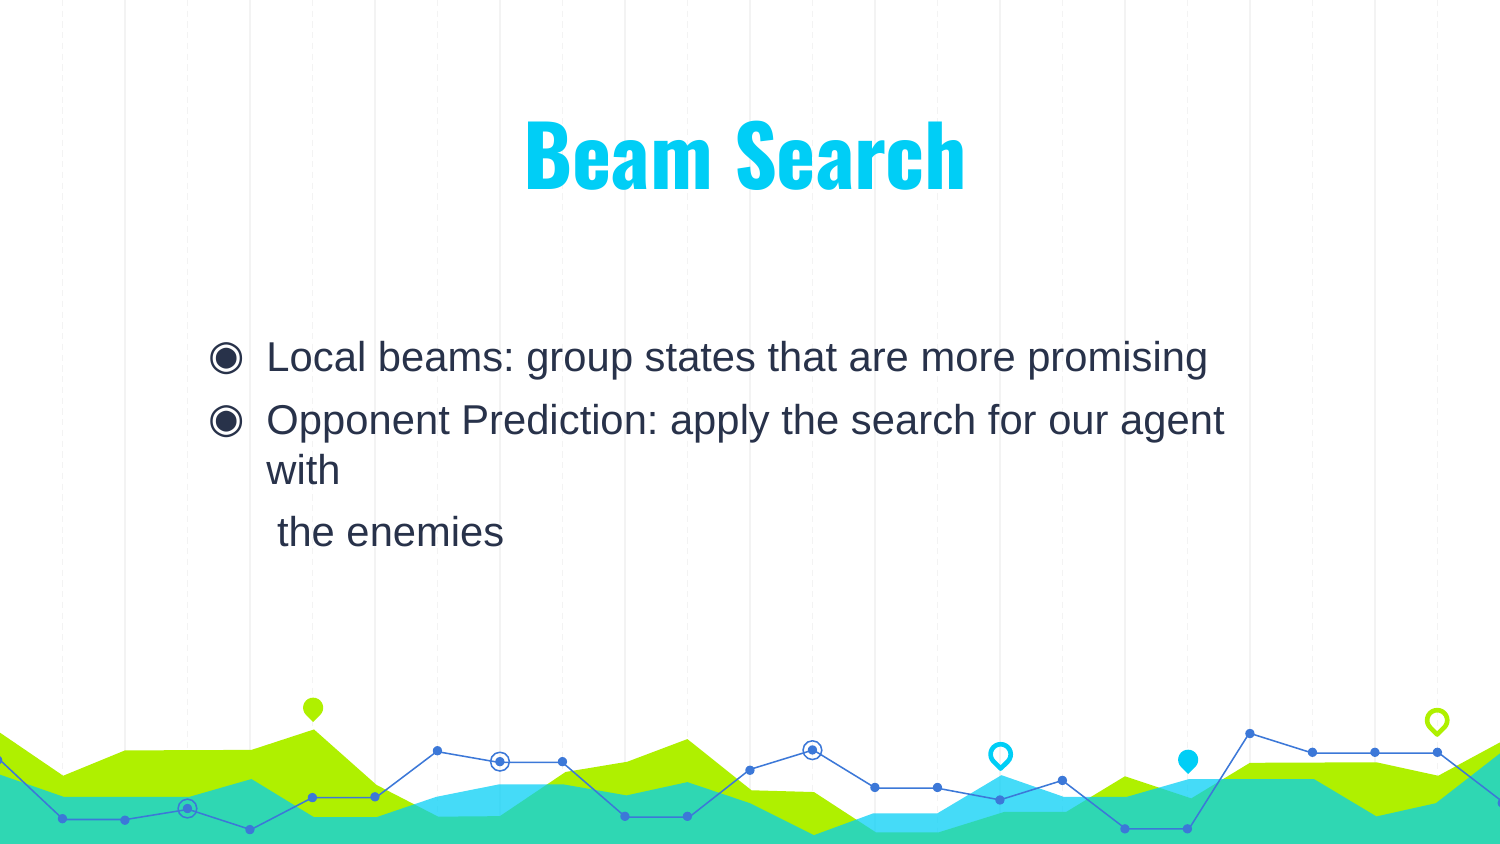

# Beam Search

Local beams: group states that are more promising
Opponent Prediction: apply the search for our agent with
      the enemies